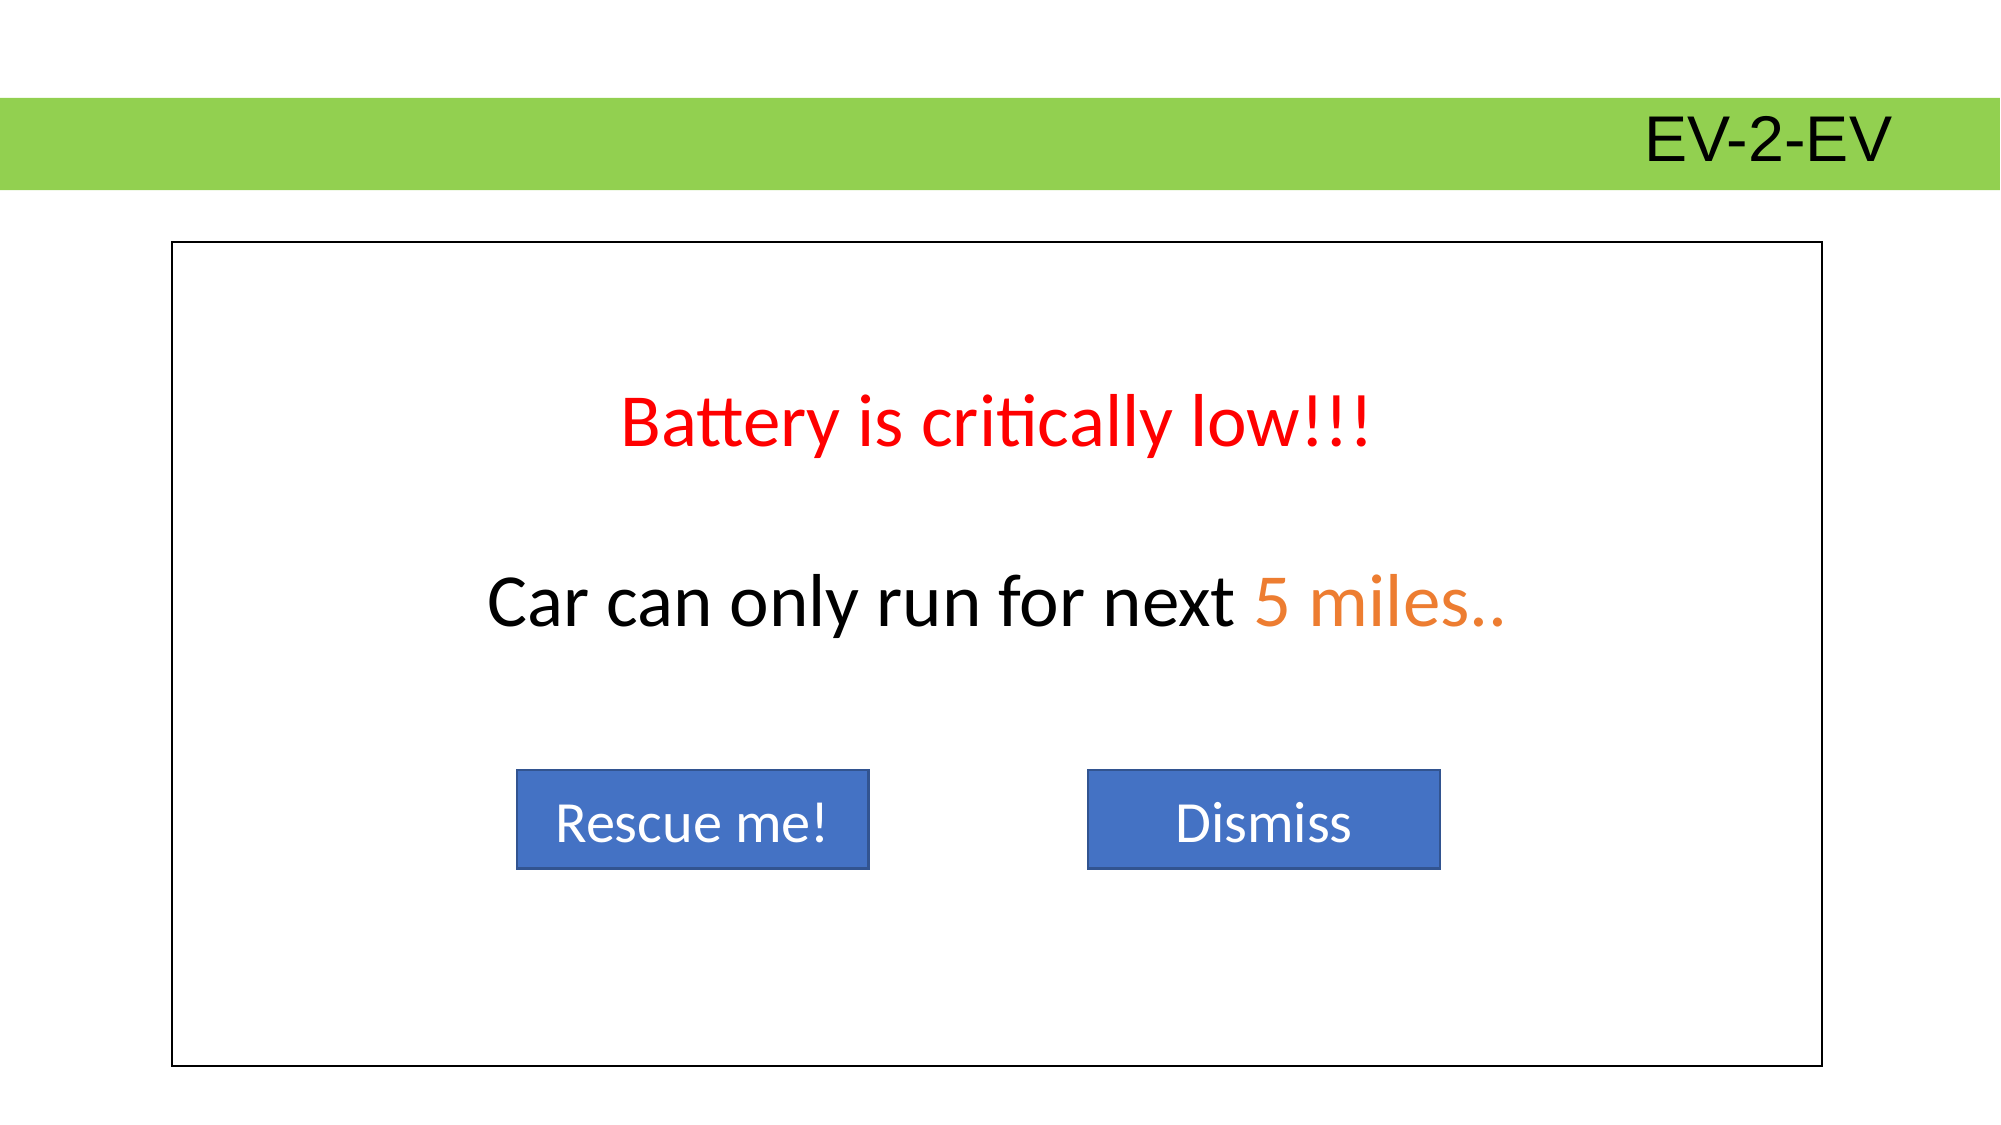

EV-2-EV

Battery is critically low!!!

Car can only run for next 5 miles..
Rescue me!
Dismiss